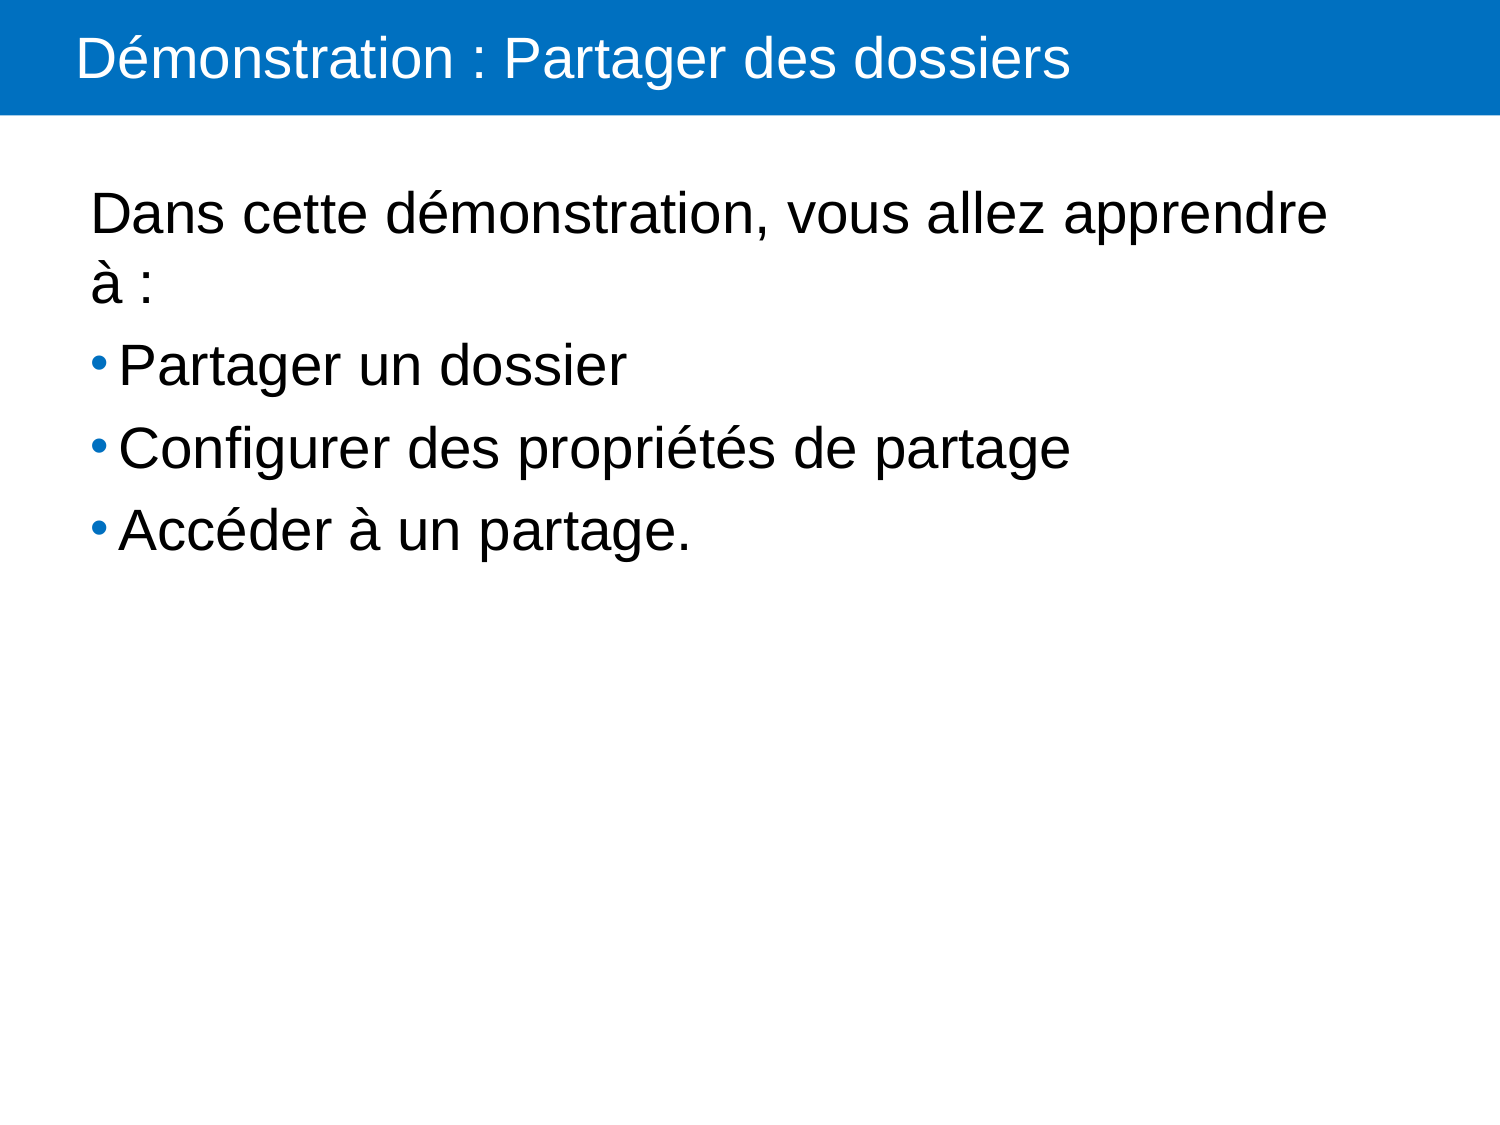

# Démonstration : Partager des dossiers
Dans cette démonstration, vous allez apprendre à :
Partager un dossier
Configurer des propriétés de partage
Accéder à un partage.